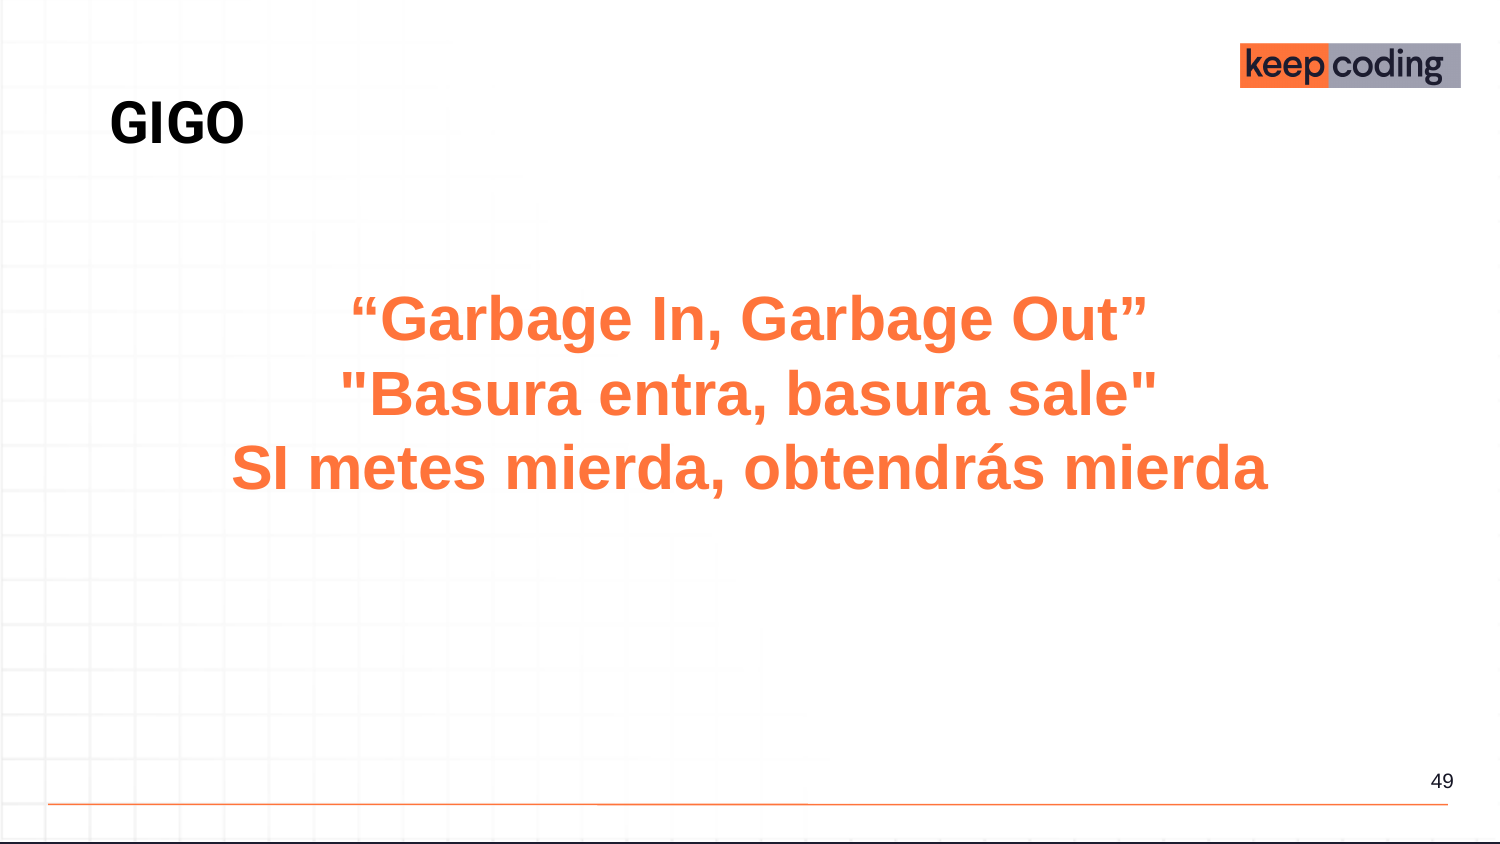

GIGO

“Garbage In, Garbage Out”
"Basura entra, basura sale"
SI metes mierda, obtendrás mierda
49